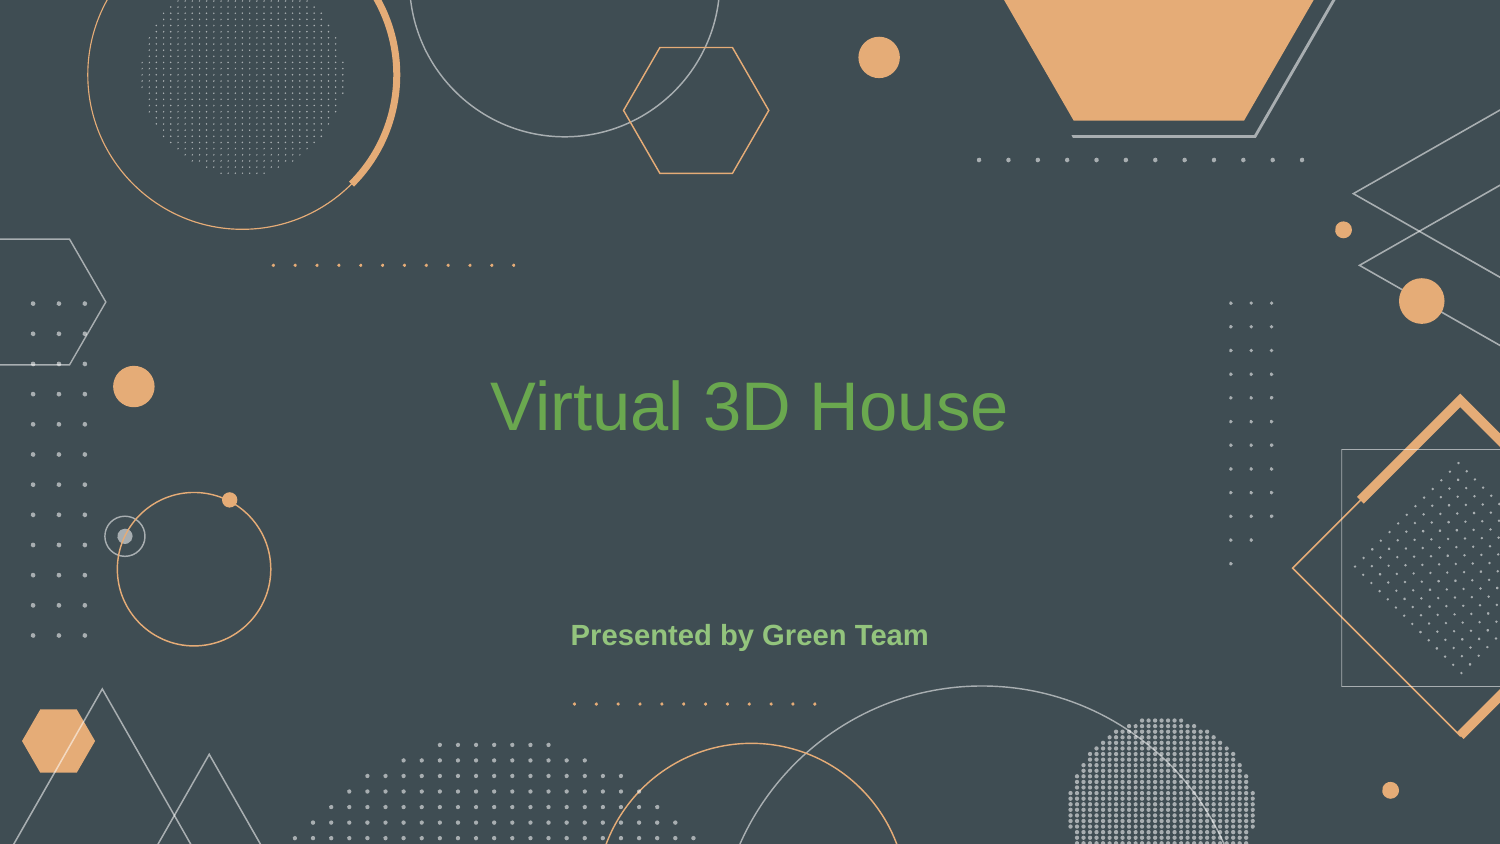

# Virtual 3D House
Presented by Green Team